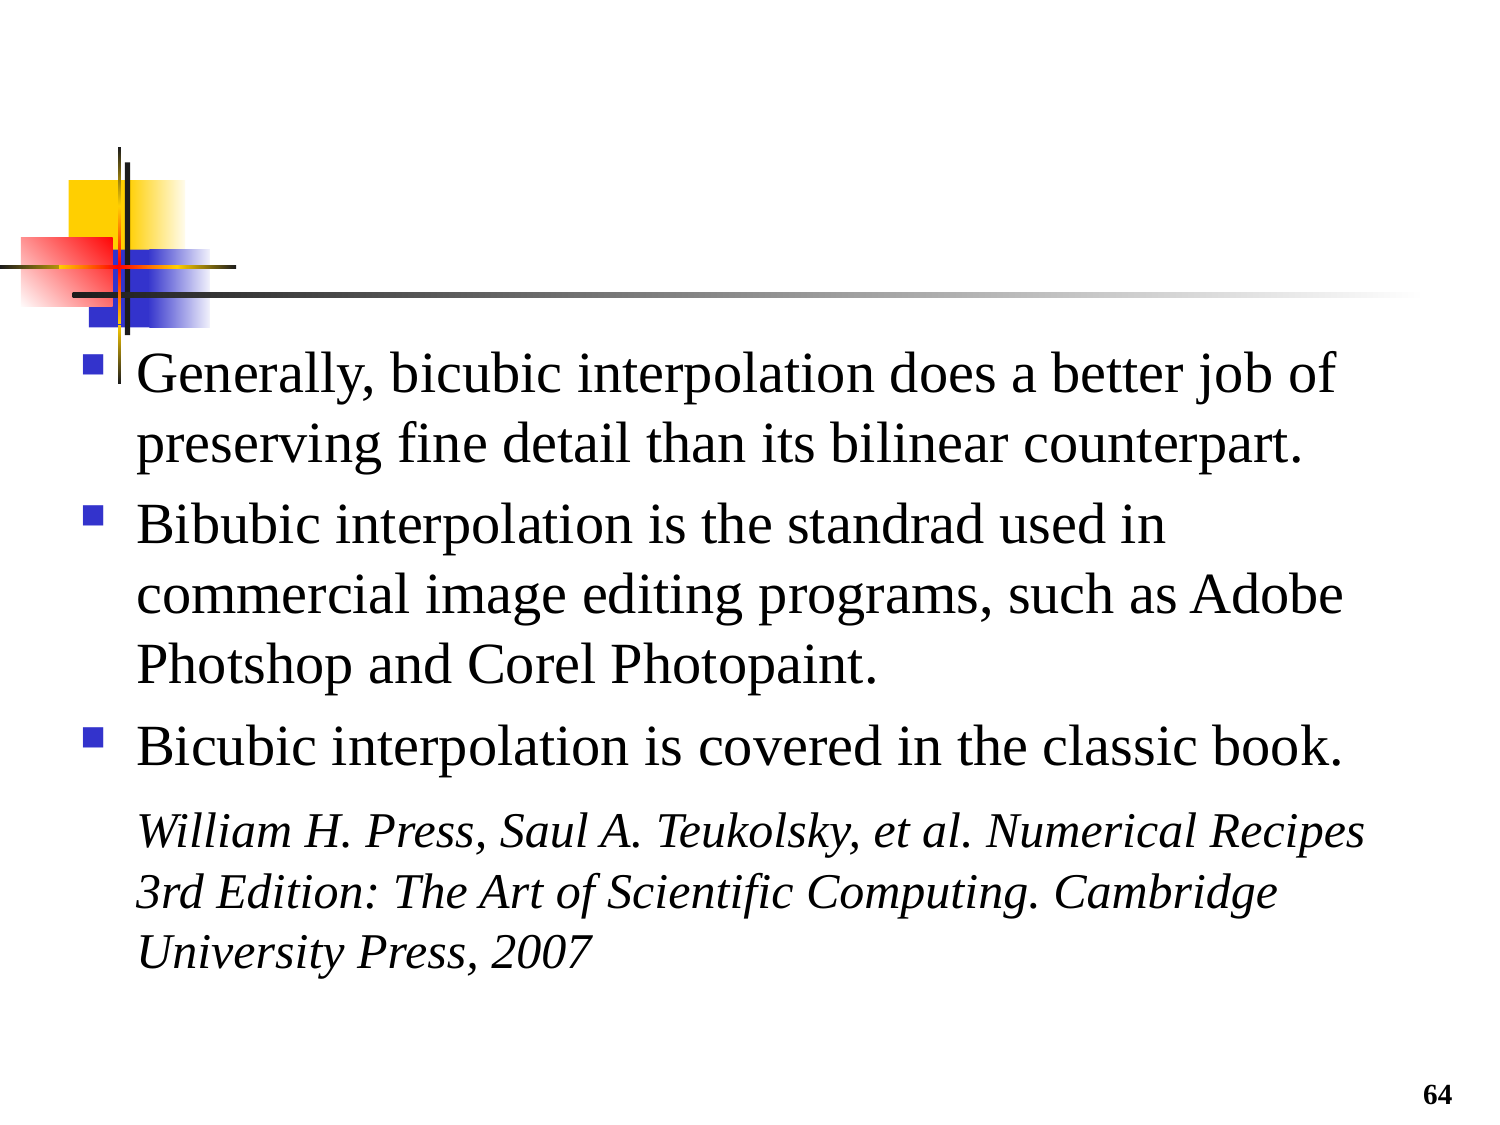

#
Generally, bicubic interpolation does a better job of preserving fine detail than its bilinear counterpart.
Bibubic interpolation is the standrad used in commercial image editing programs, such as Adobe Photshop and Corel Photopaint.
Bicubic interpolation is covered in the classic book.
	William H. Press, Saul A. Teukolsky, et al. Numerical Recipes 3rd Edition: The Art of Scientific Computing. Cambridge University Press, 2007

64